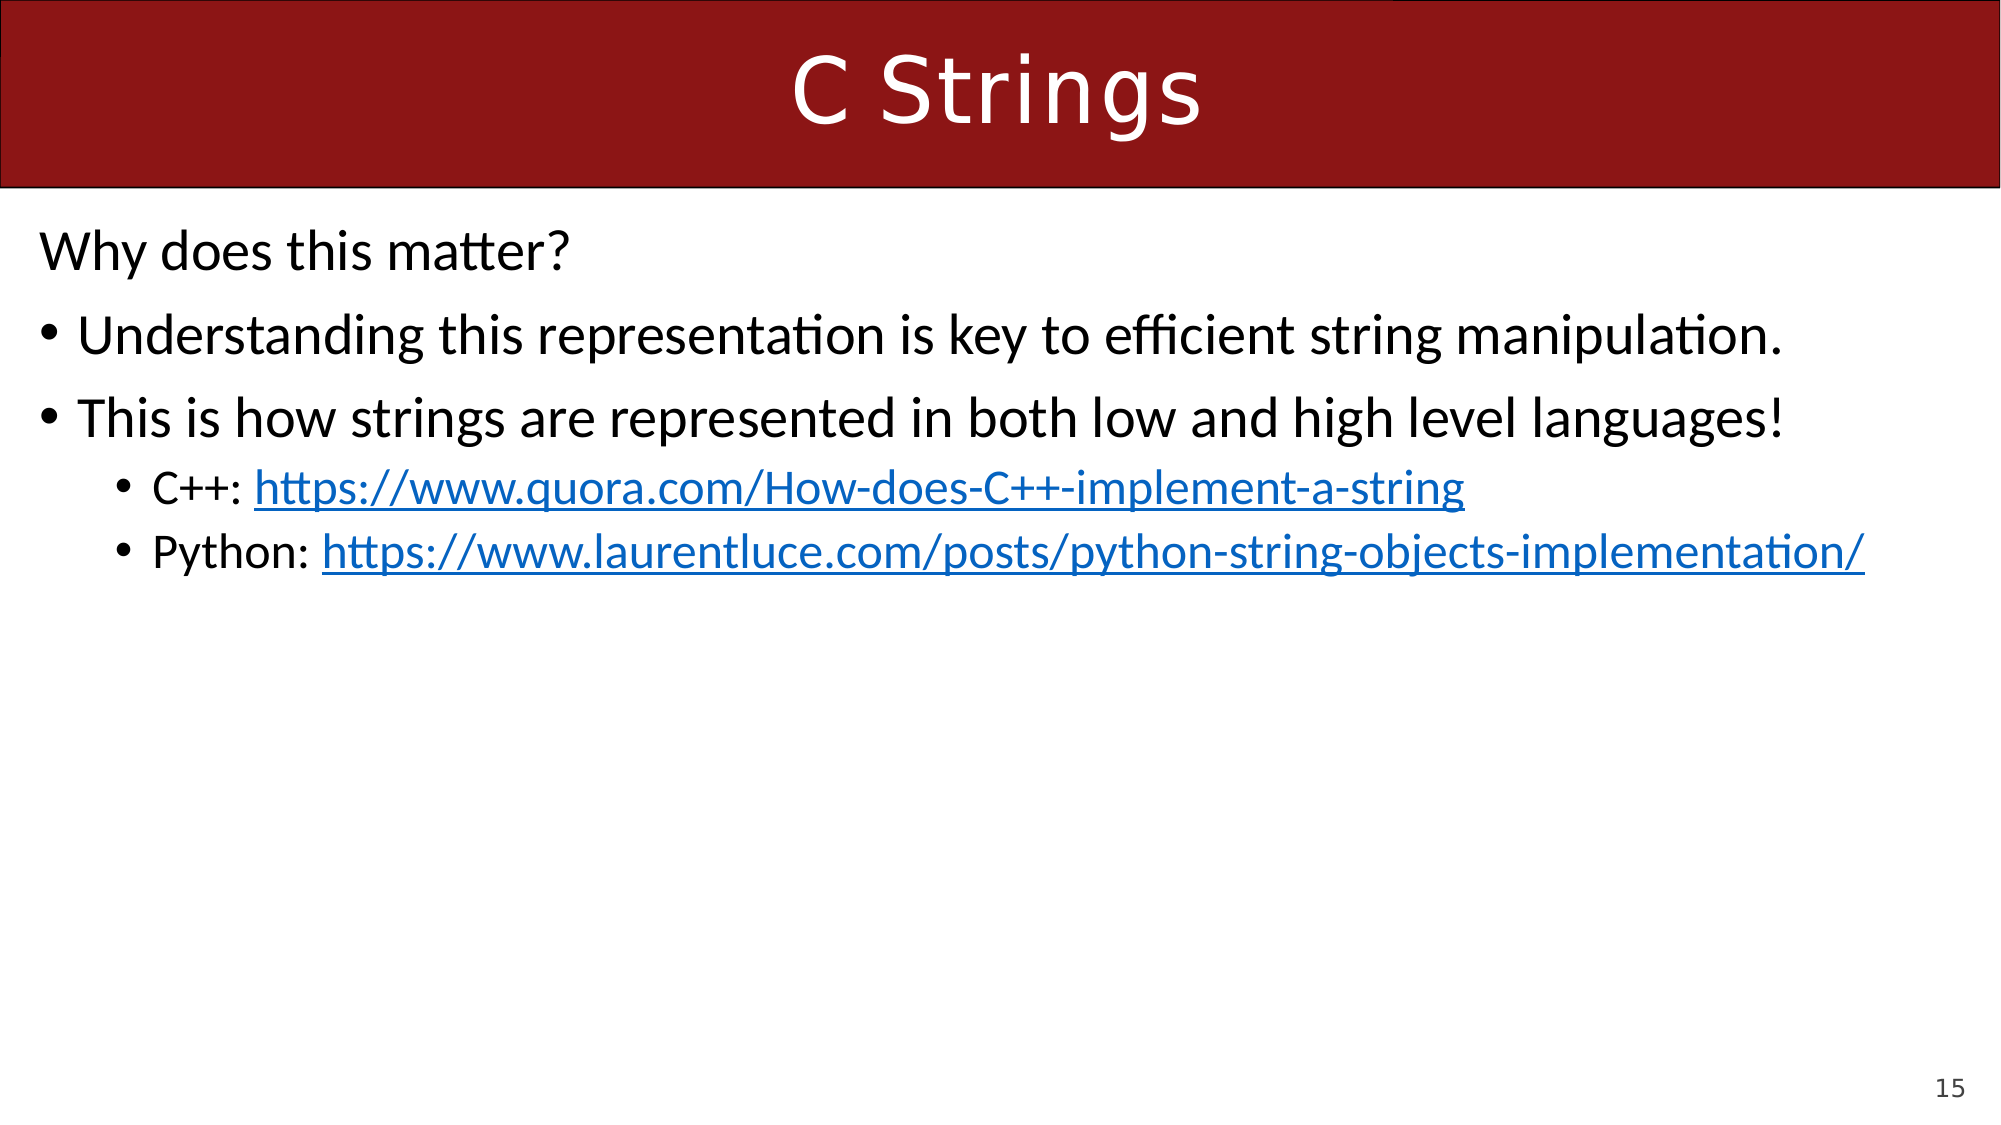

# C Strings
Why does this matter?
Understanding this representation is key to efficient string manipulation.
This is how strings are represented in both low and high level languages!
C++: https://www.quora.com/How-does-C++-implement-a-string
Python: https://www.laurentluce.com/posts/python-string-objects-implementation/